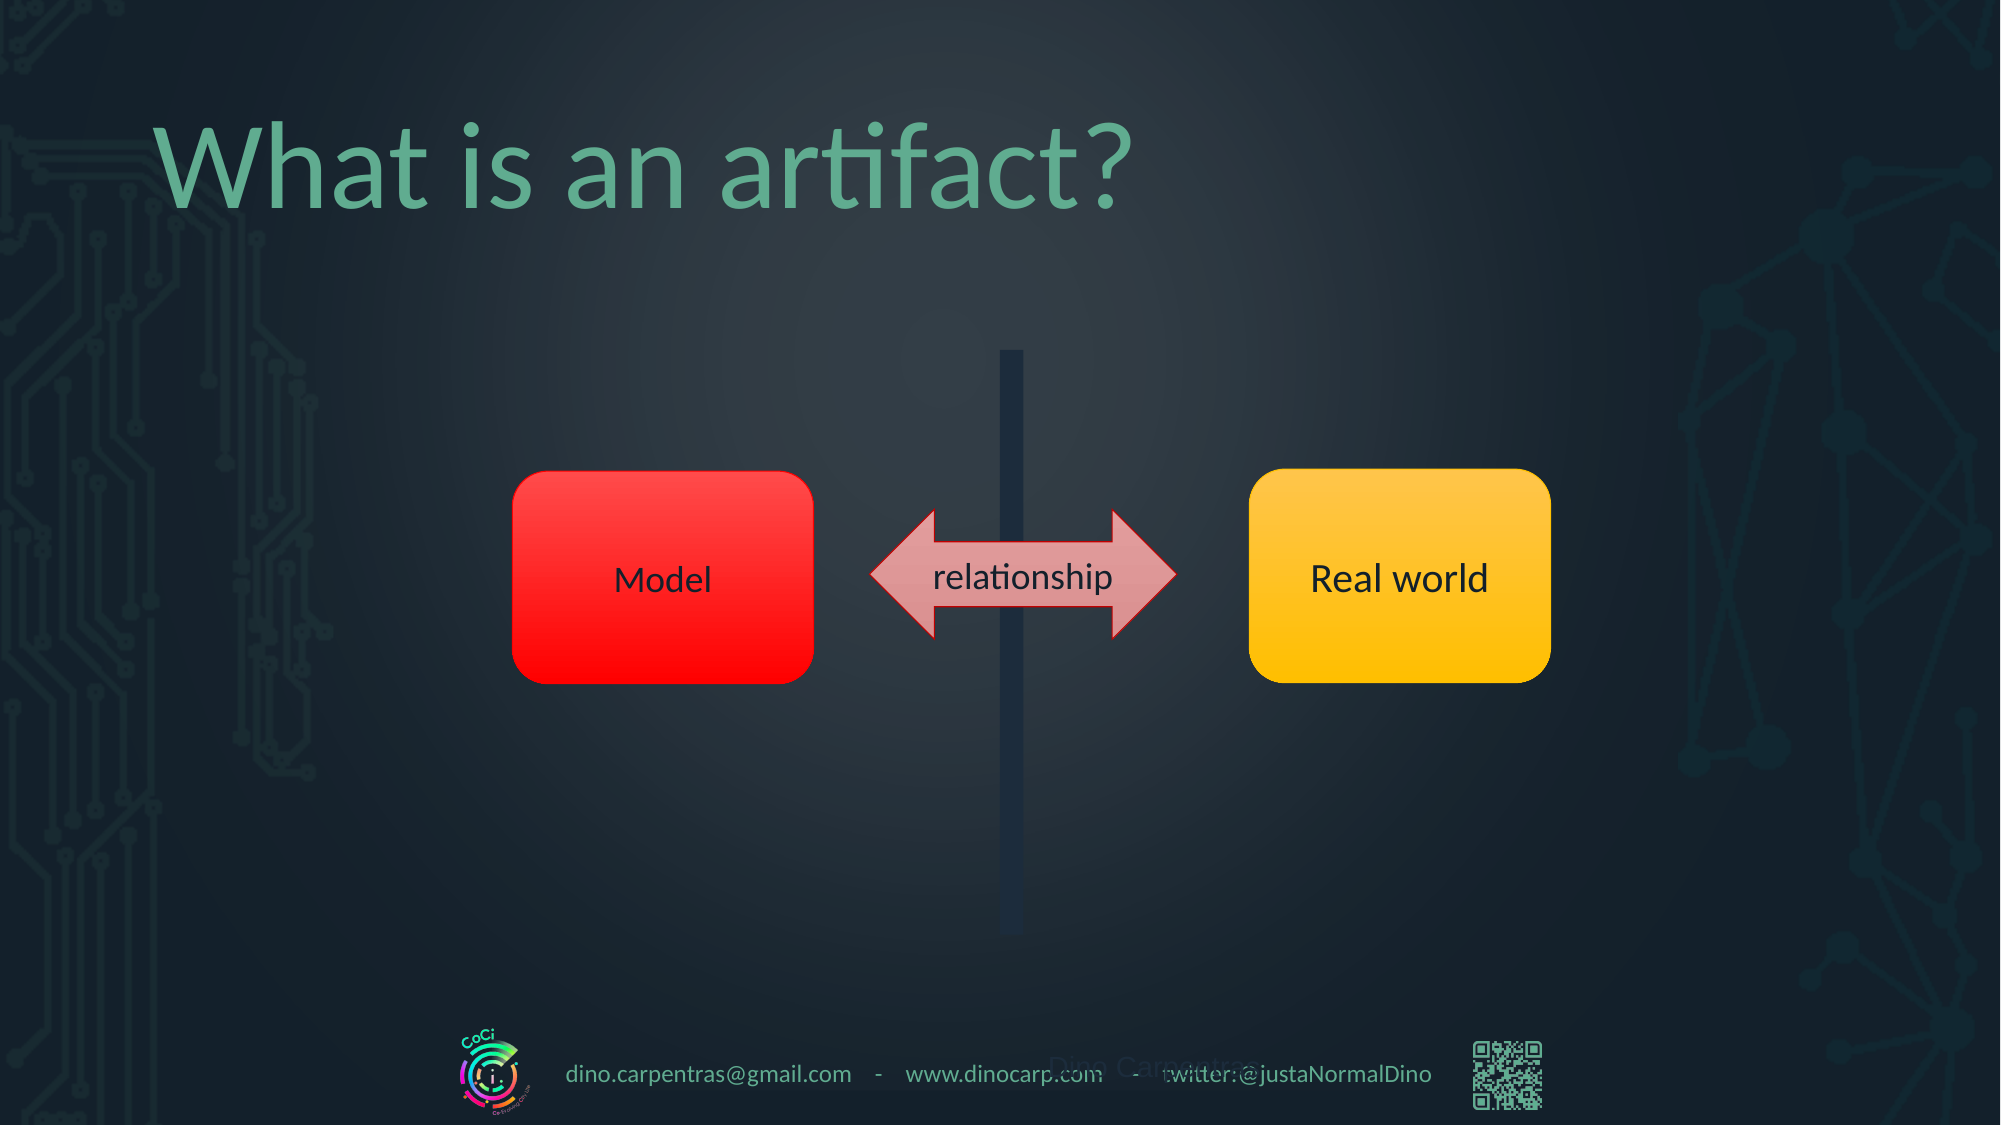

# What is an artifact?

Real world
Model
relationship
Dino Carpentras